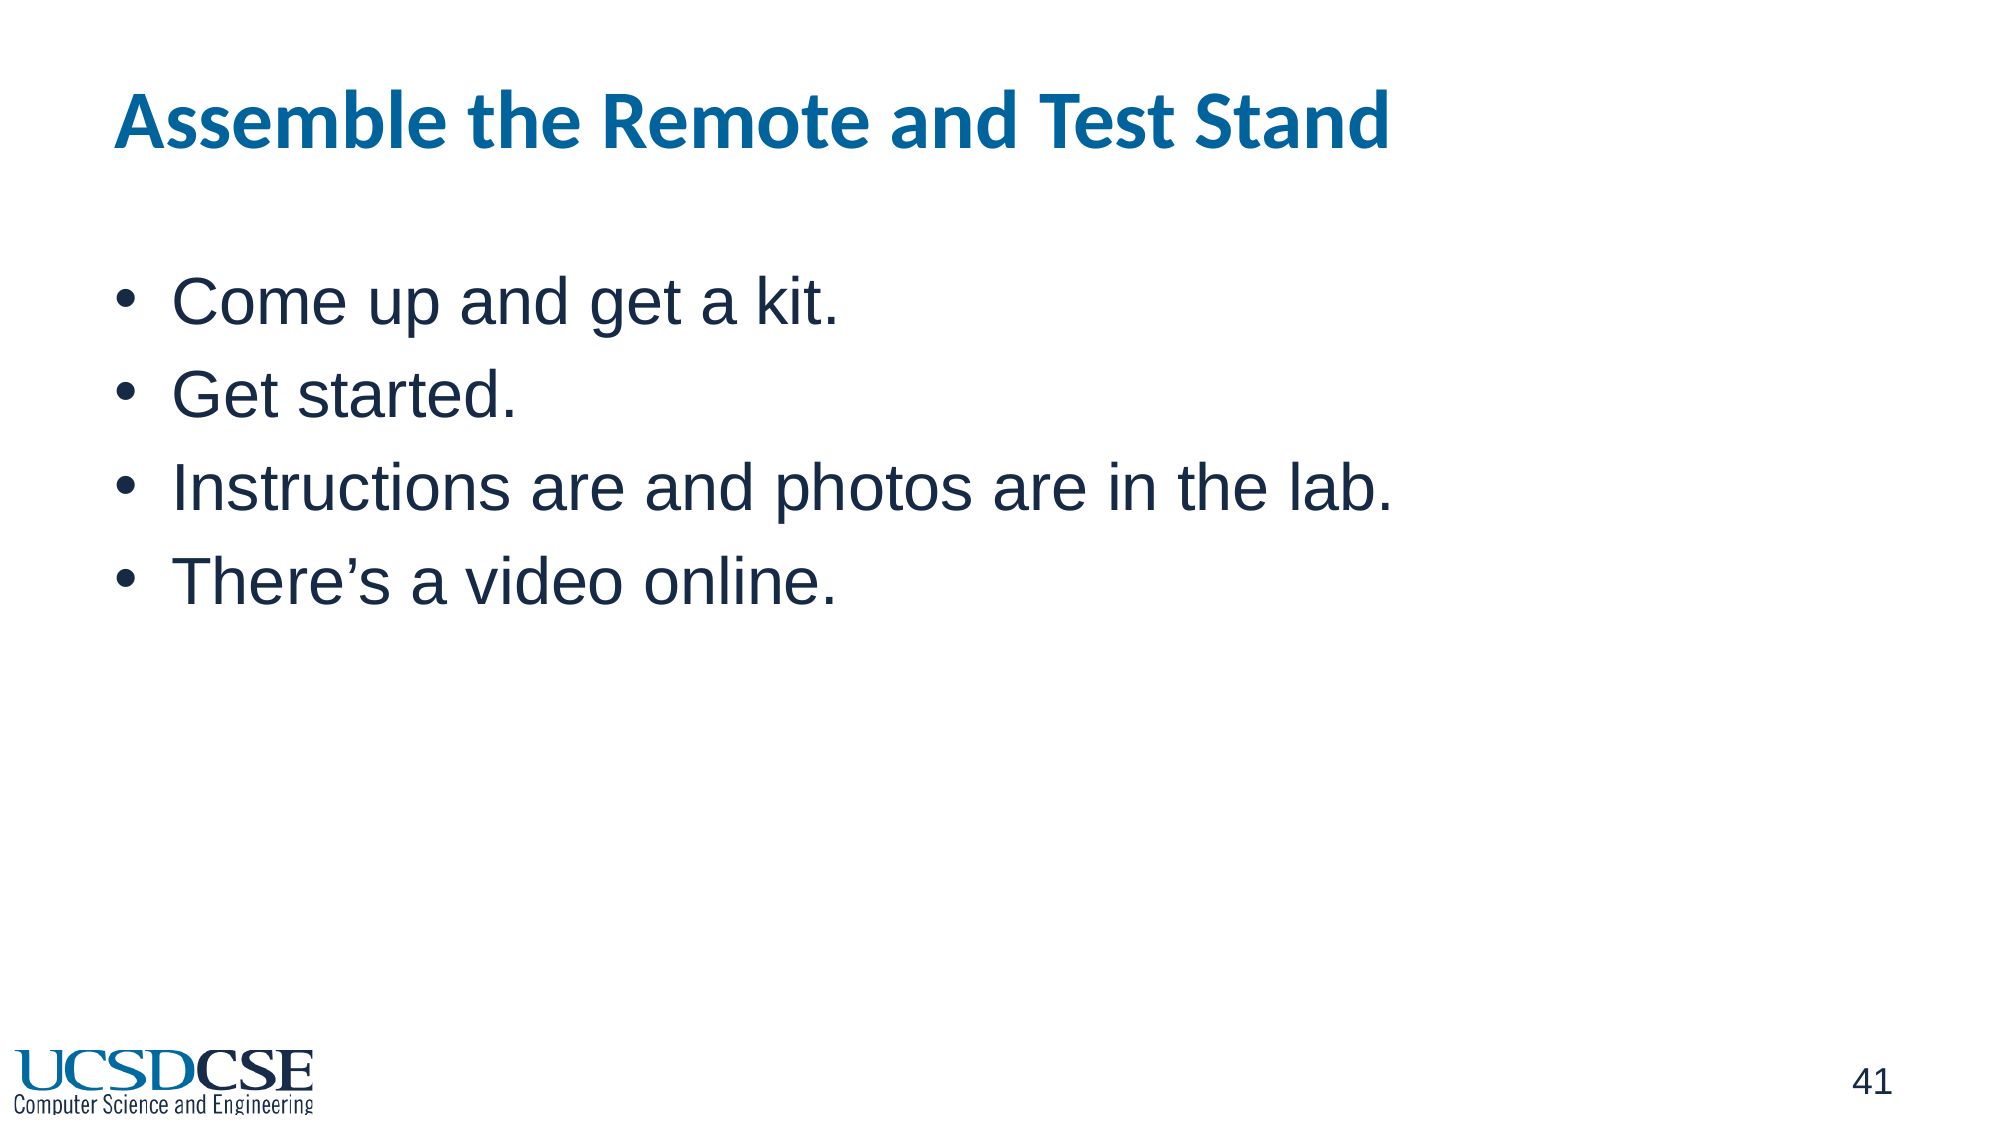

# Assemble the Remote and Test Stand
Come up and get a kit.
Get started.
Instructions are and photos are in the lab.
There’s a video online.